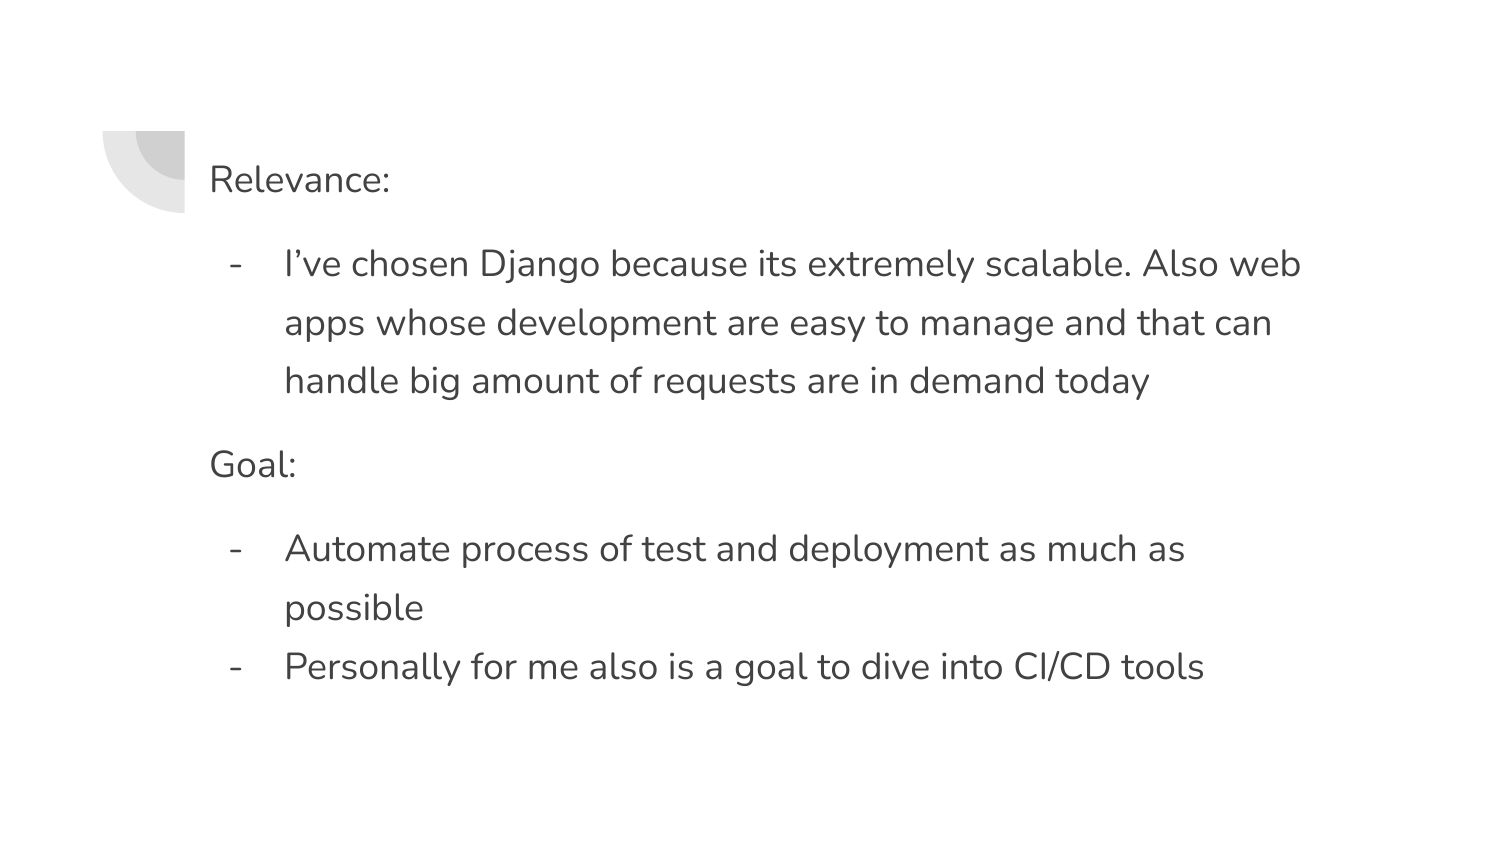

Relevance:
I’ve chosen Django because its extremely scalable. Also web apps whose development are easy to manage and that can handle big amount of requests are in demand today
Goal:
Automate process of test and deployment as much as possible
Personally for me also is a goal to dive into CI/CD tools